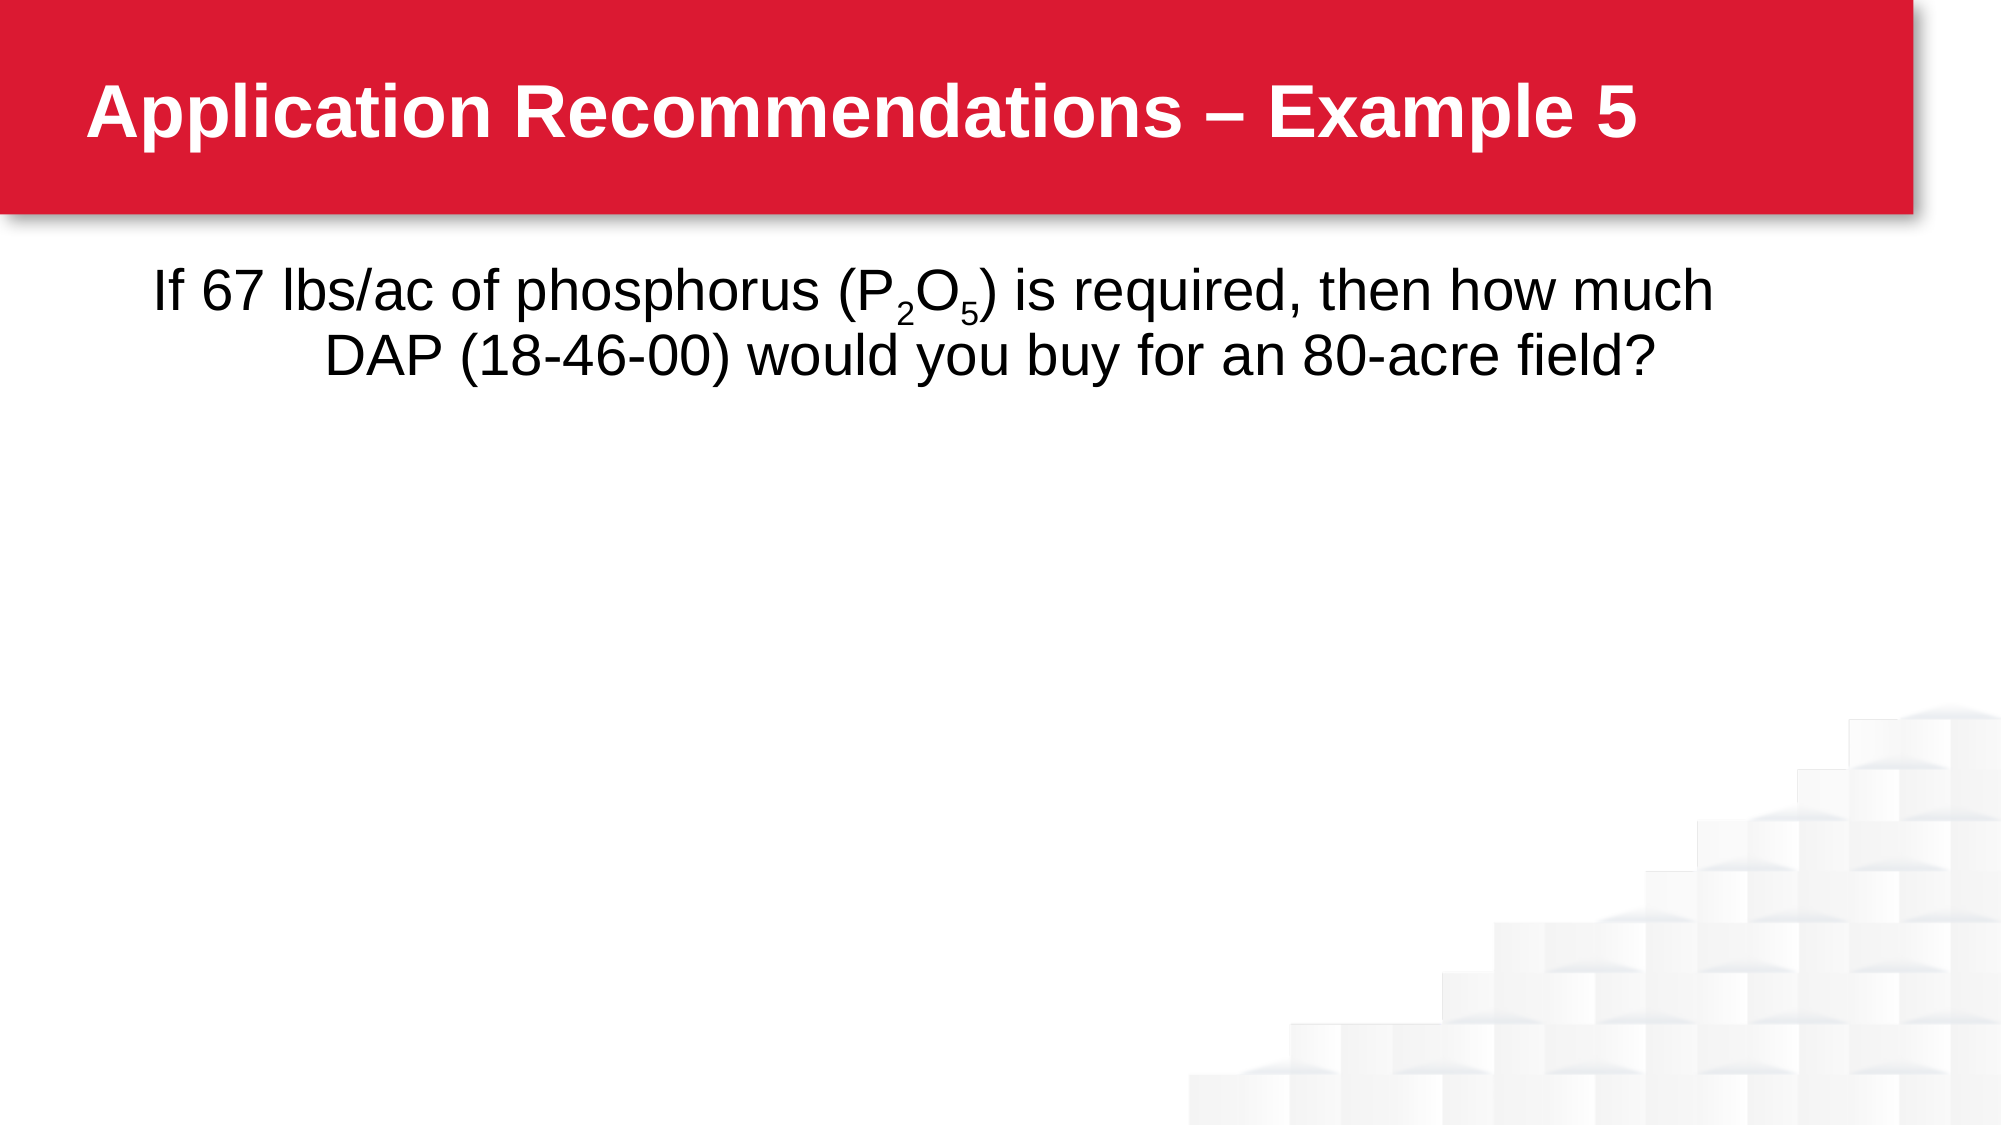

# Application Recommendations – Example 5
If 67 lbs/ac of phosphorus (P2O5) is required, then how much         DAP (18-46-00) would you buy for an 80-acre field?